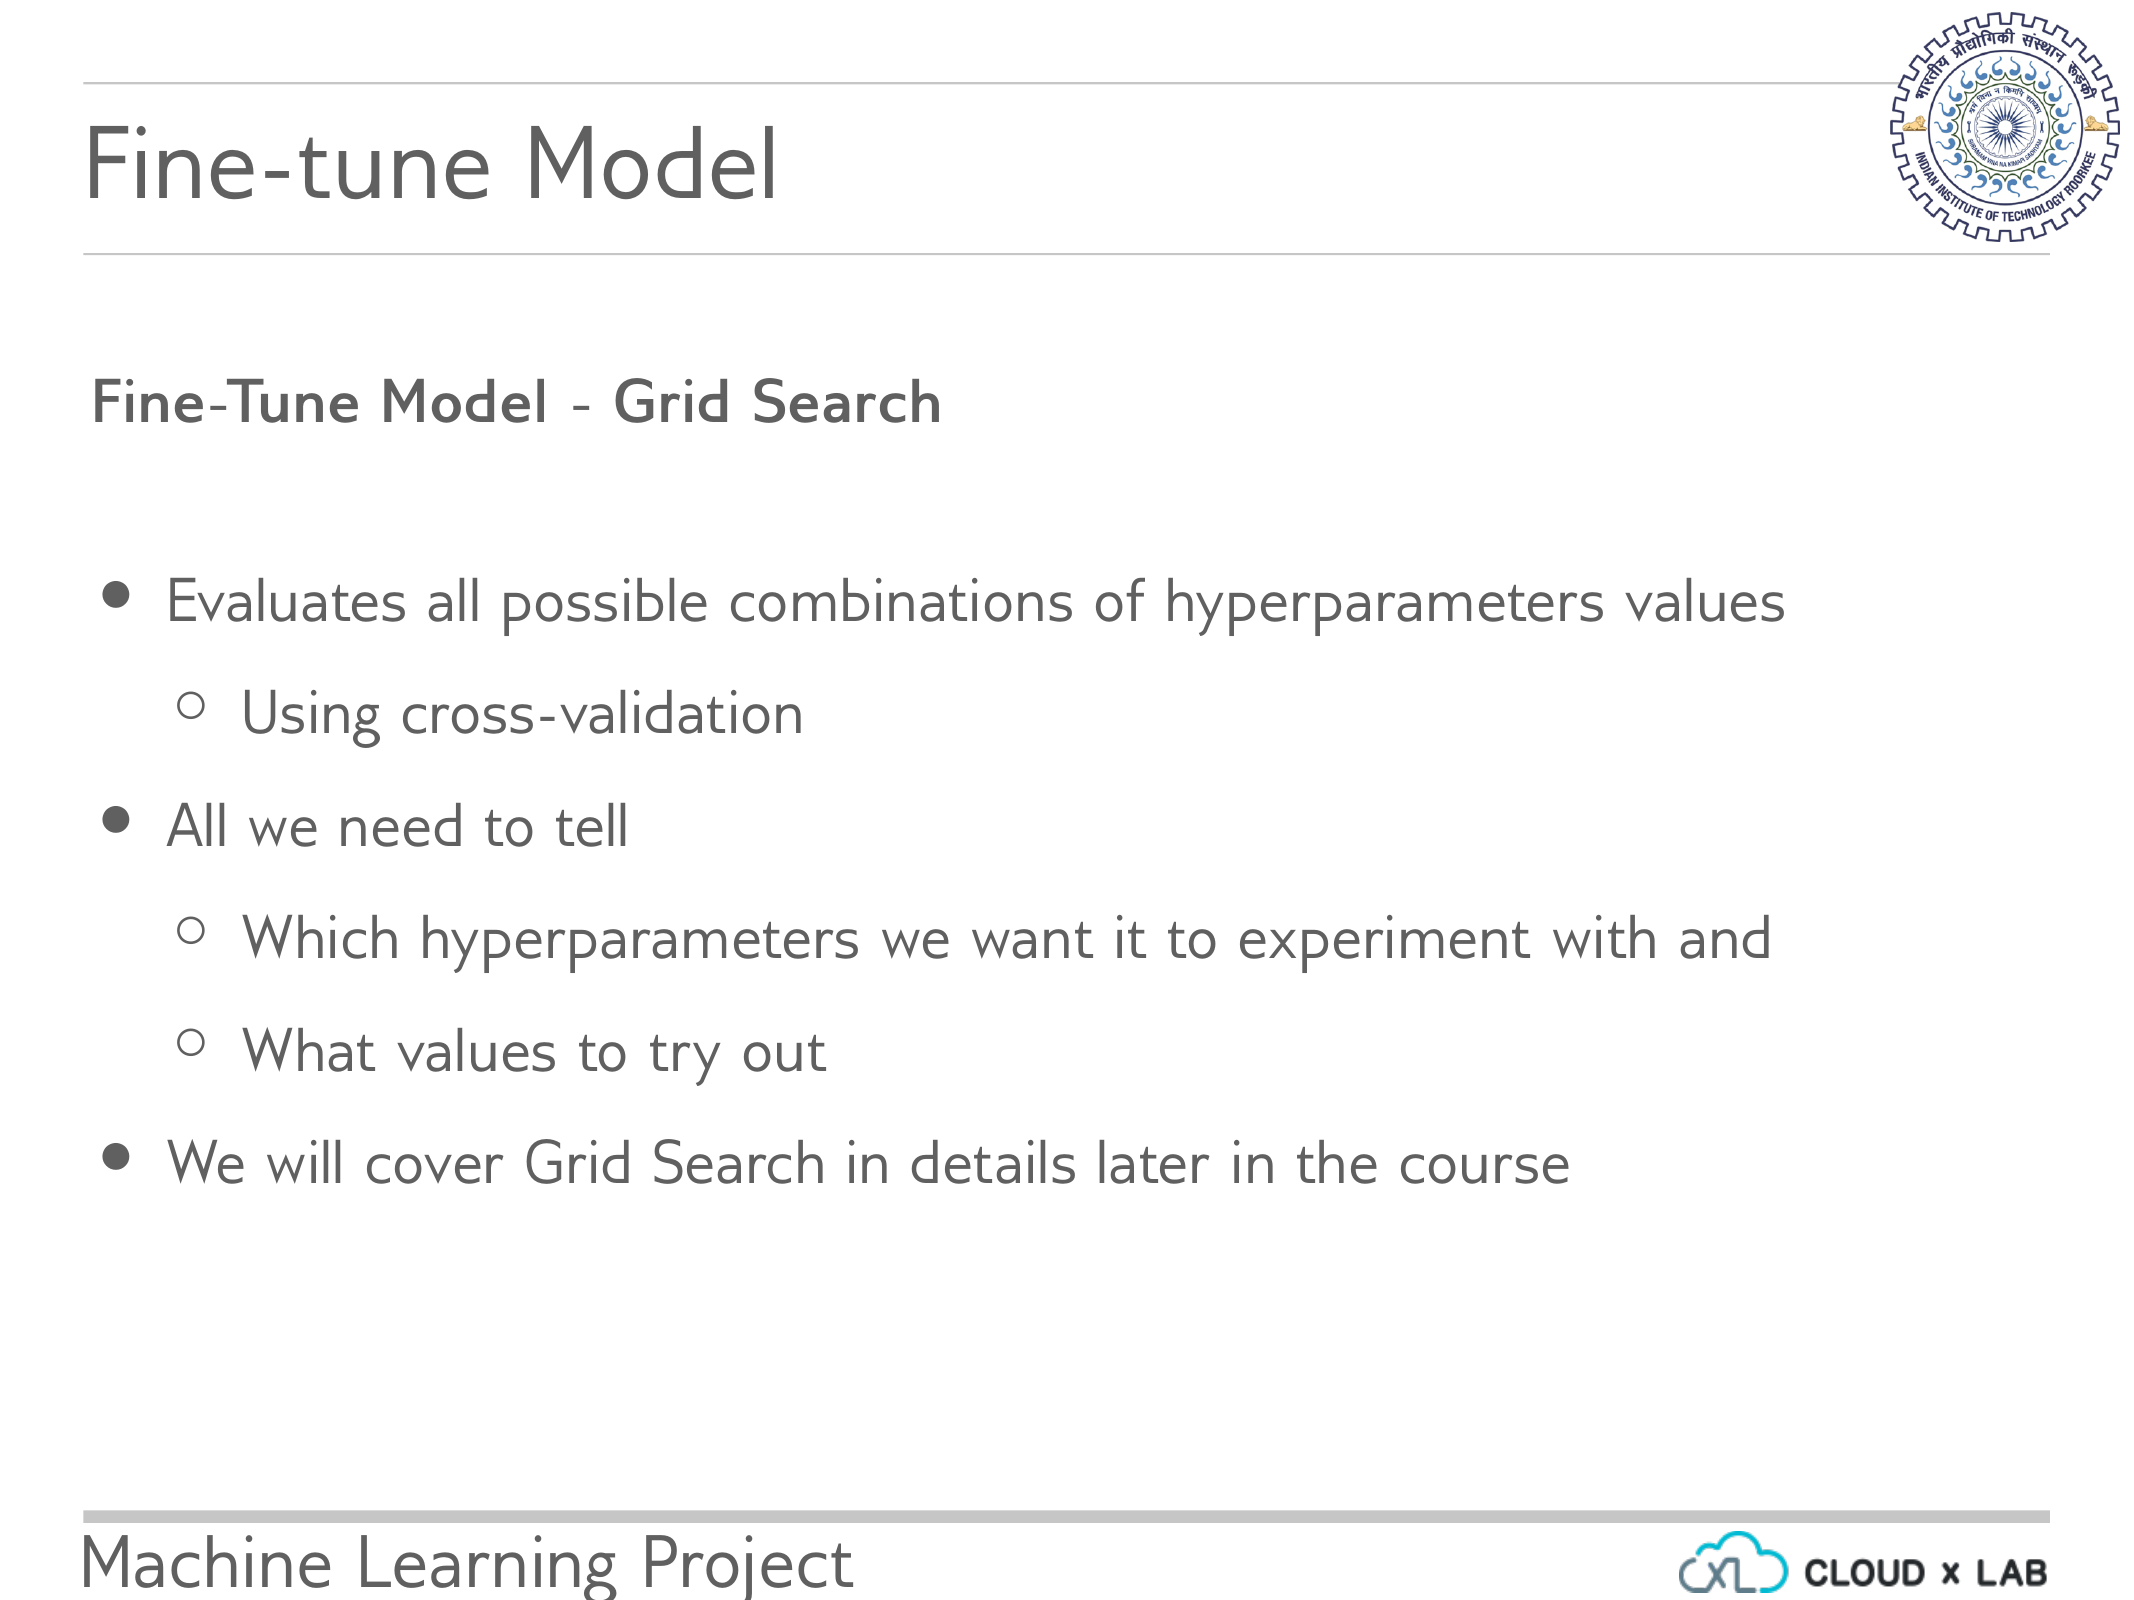

Fine-tune Model
Fine-Tune Model - Grid Search

Evaluates all possible combinations of hyperparameters values
Using cross-validation
All we need to tell
Which hyperparameters we want it to experiment with and
What values to try out
We will cover Grid Search in details later in the course